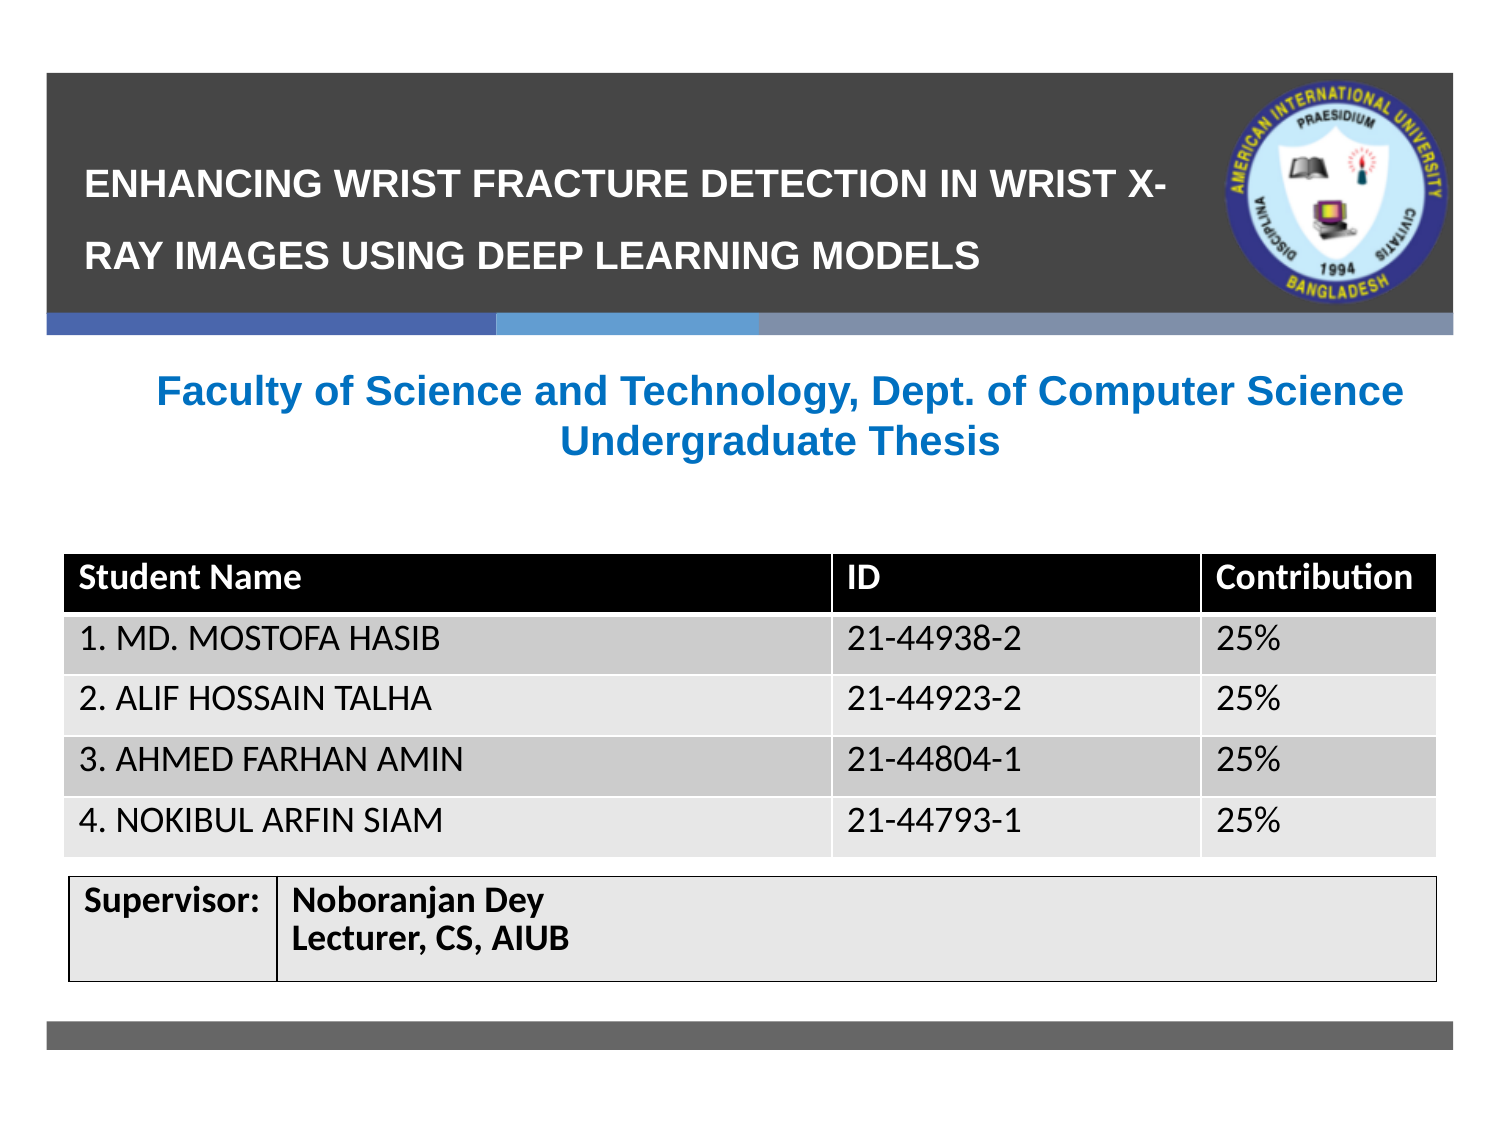

# ENHANCING WRIST FRACTURE DETECTION IN WRIST X-RAY IMAGES USING DEEP LEARNING MODELS
Faculty of Science and Technology, Dept. of Computer Science
Undergraduate Thesis
| Student Name | ID | Contribution |
| --- | --- | --- |
| 1. MD. MOSTOFA HASIB | 21-44938-2 | 25% |
| 2. ALIF HOSSAIN TALHA | 21-44923-2 | 25% |
| 3. AHMED FARHAN AMIN | 21-44804-1 | 25% |
| 4. NOKIBUL ARFIN SIAM | 21-44793-1 | 25% |
| Supervisor: | Noboranjan Dey Lecturer, CS, AIUB |
| --- | --- |